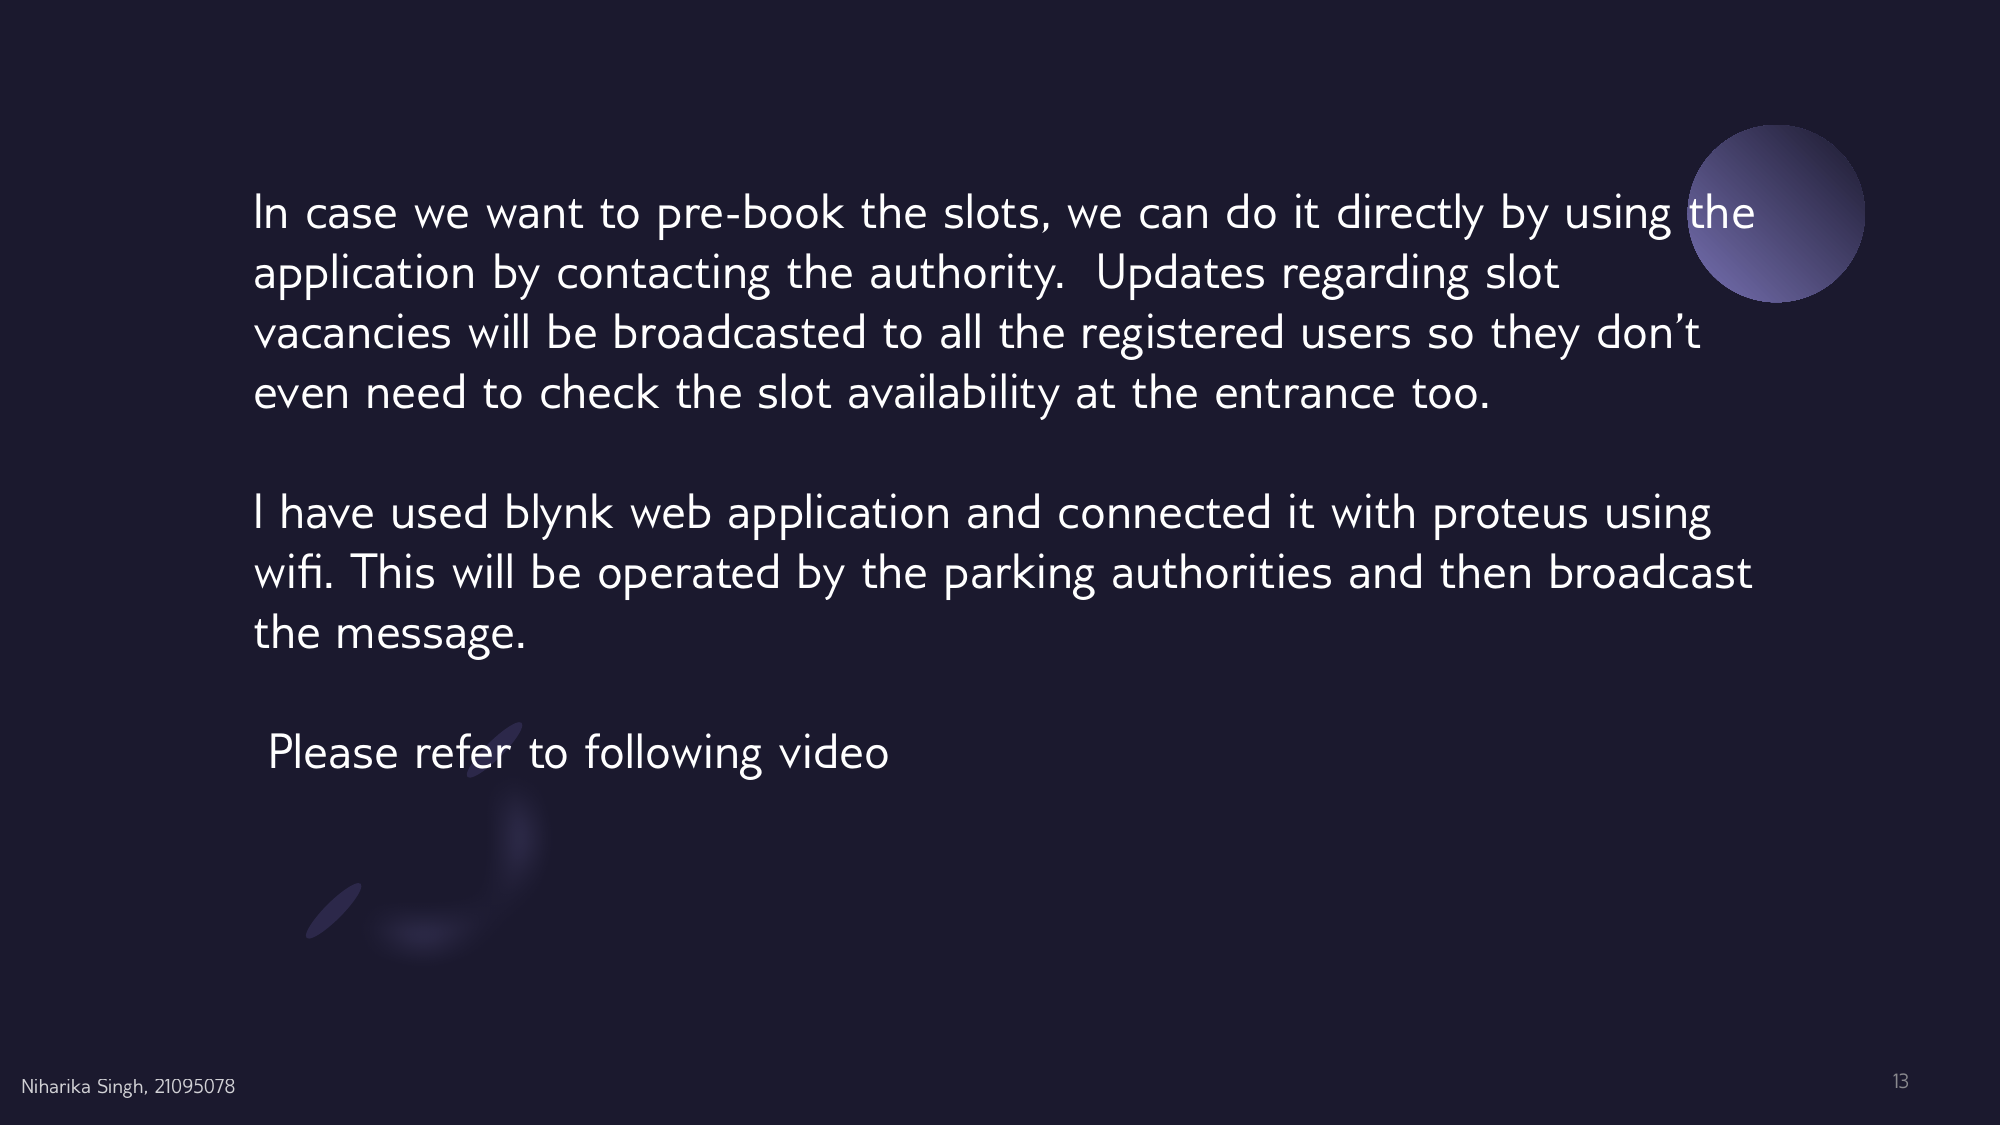

In case we want to pre-book the slots, we can do it directly by using the application by contacting the authority.  Updates regarding slot vacancies will be broadcasted to all the registered users so they don’t even need to check the slot availability at the entrance too.

I have used blynk web application and connected it with proteus using wifi. This will be operated by the parking authorities and then broadcast the message.

 Please refer to following video

13
Niharika Singh, 21095078